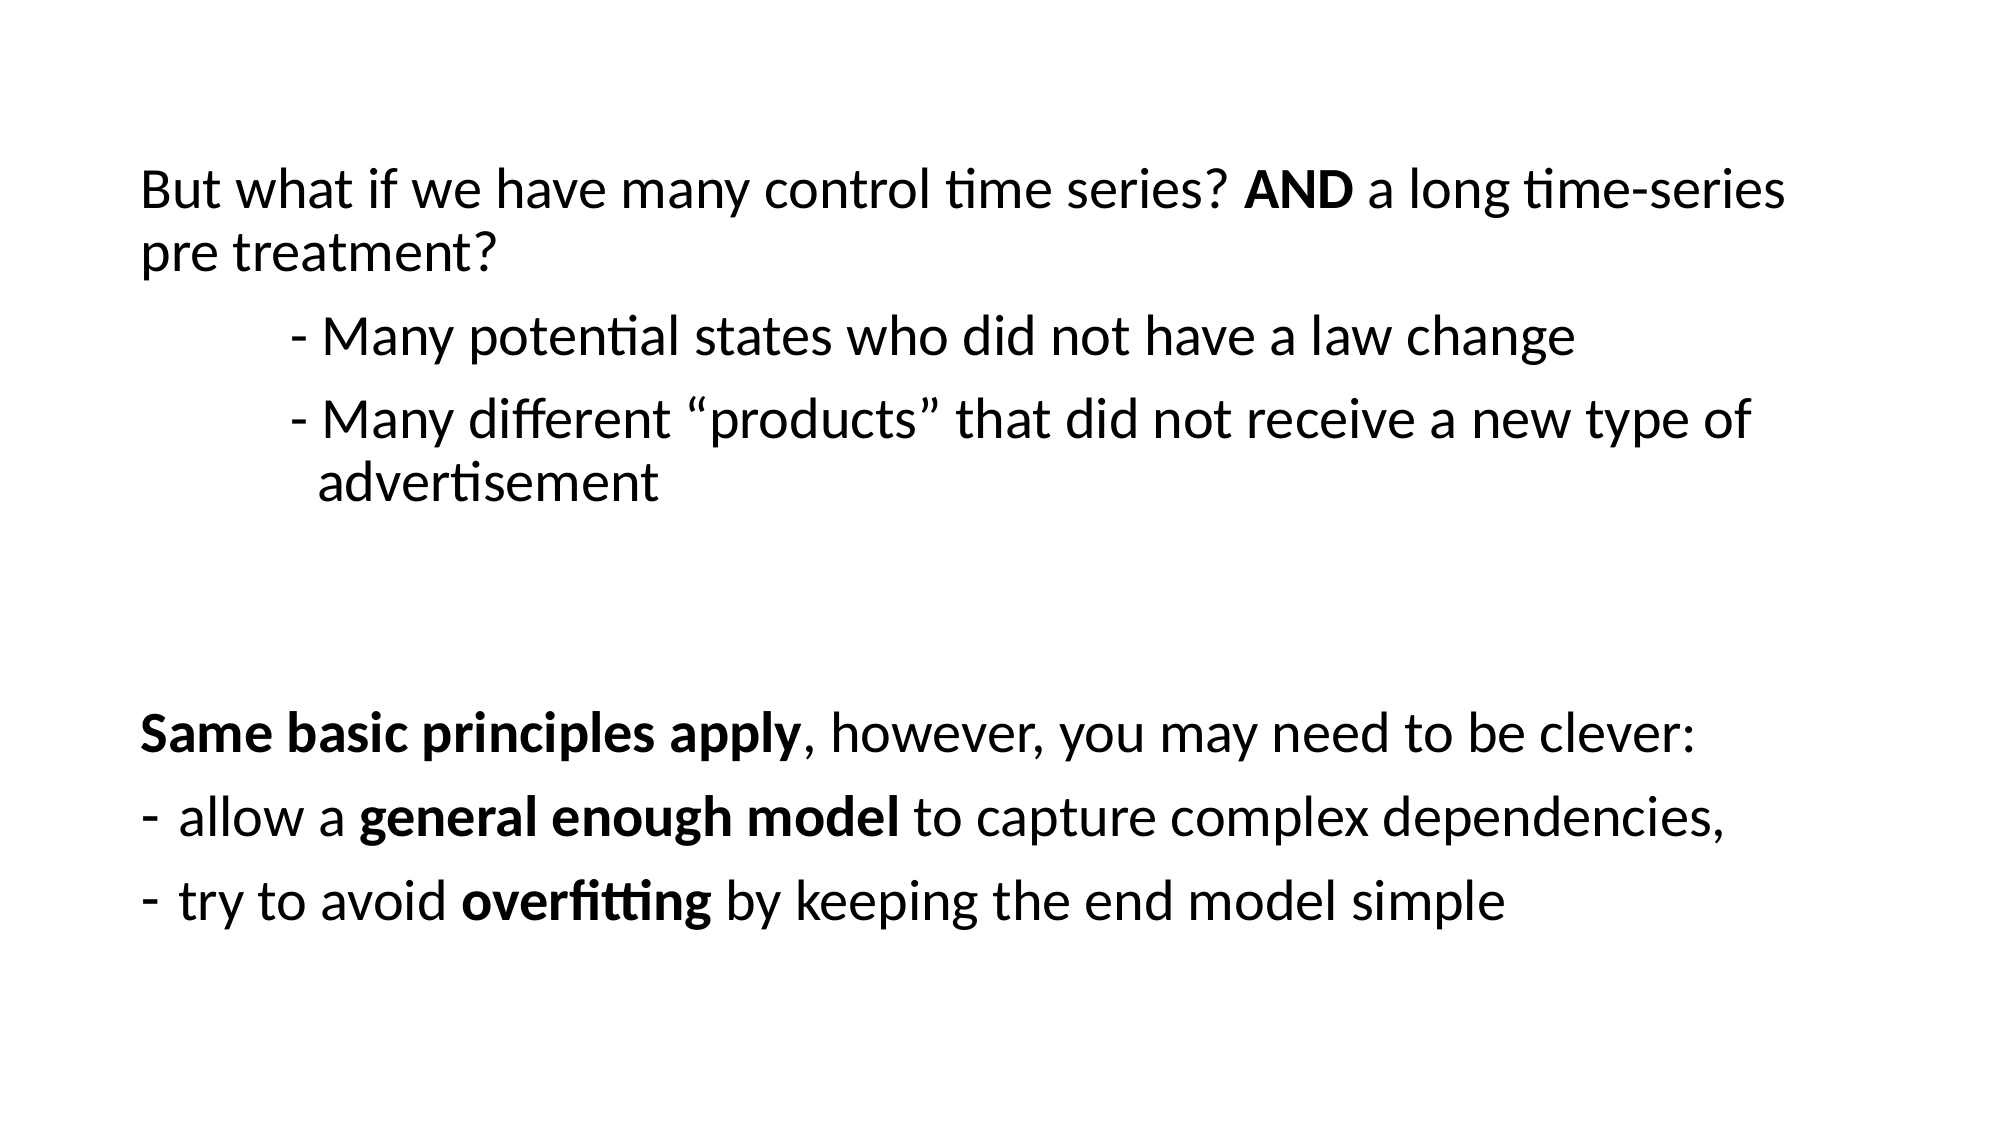

But what if we have many control time series? AND a long time-series pre treatment?
	- Many potential states who did not have a law change
	- Many different “products” that did not receive a new type of 		  advertisement

Same basic principles apply, however, you may need to be clever:
allow a general enough model to capture complex dependencies,
try to avoid overfitting by keeping the end model simple